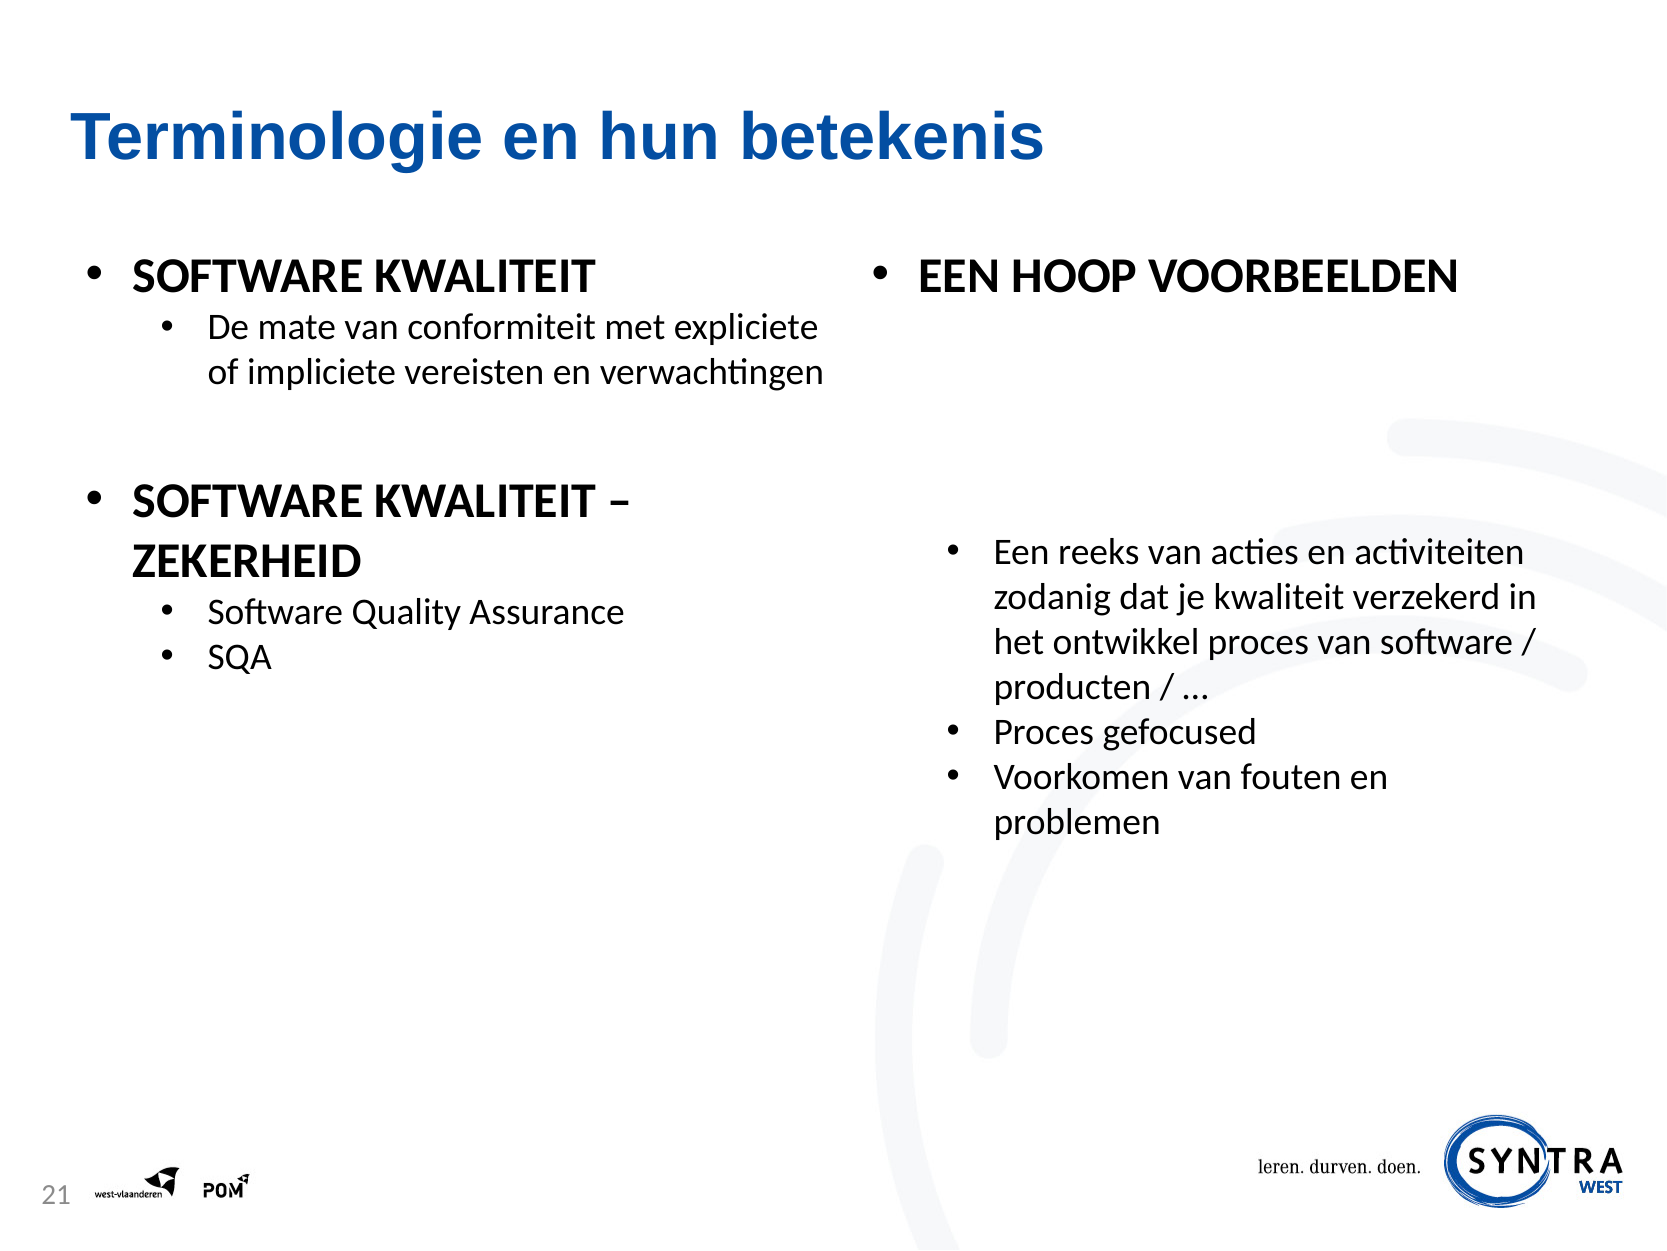

# Terminologie en hun betekenis
Software kwaliteit
De mate van conformiteit met expliciete
of impliciete vereisten en verwachtingen

Software kwaliteit – Zekerheid
Software Quality Assurance
SQA

Een hoop voorbeelden

Een reeks van acties en activiteiten zodanig dat je kwaliteit verzekerd in het ontwikkel proces van software / producten / …
Proces gefocused
Voorkomen van fouten en problemen

21